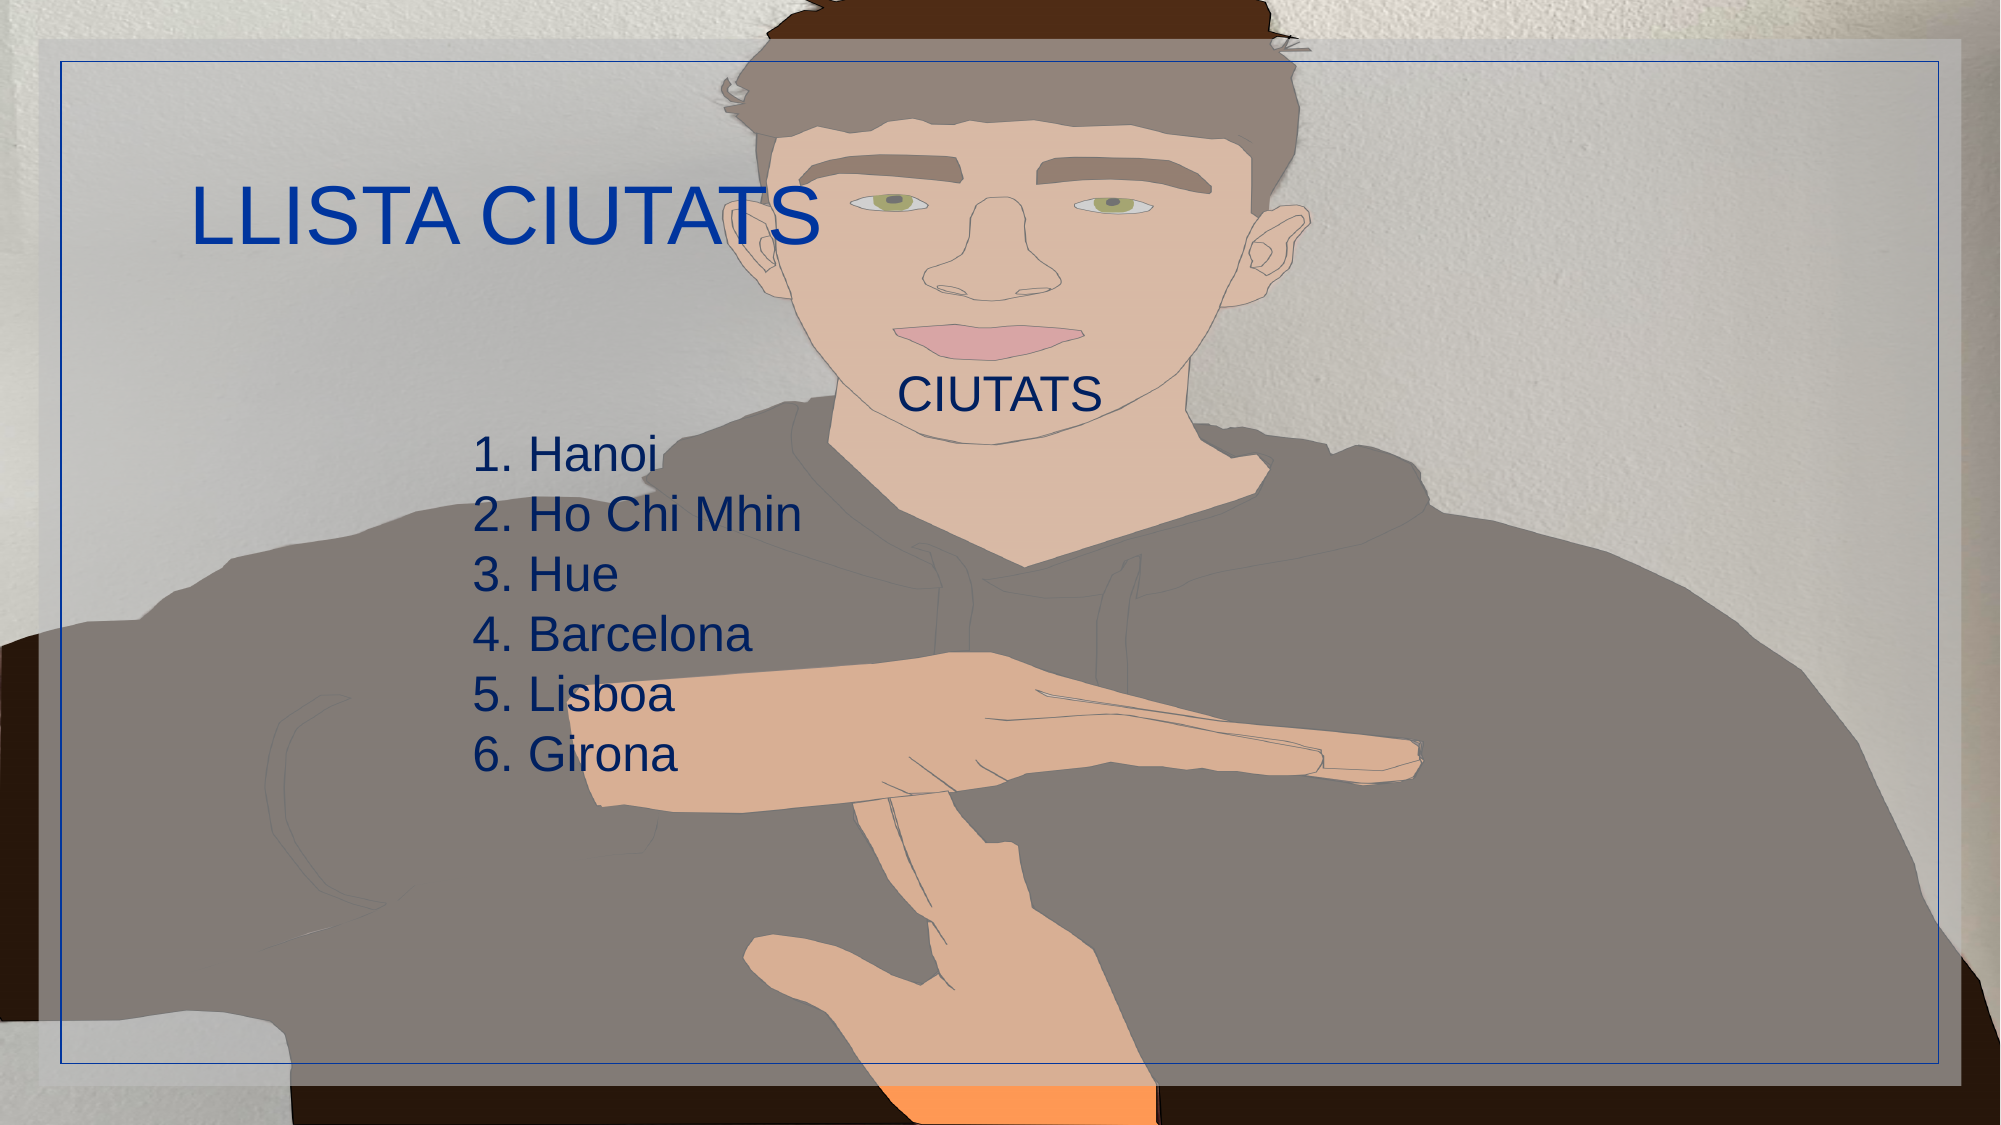

# LLISTA CIUTATS
CIUTATS
1. Hanoi
2. Ho Chi Mhin
3. Hue
4. Barcelona
5. Lisboa
6. Girona